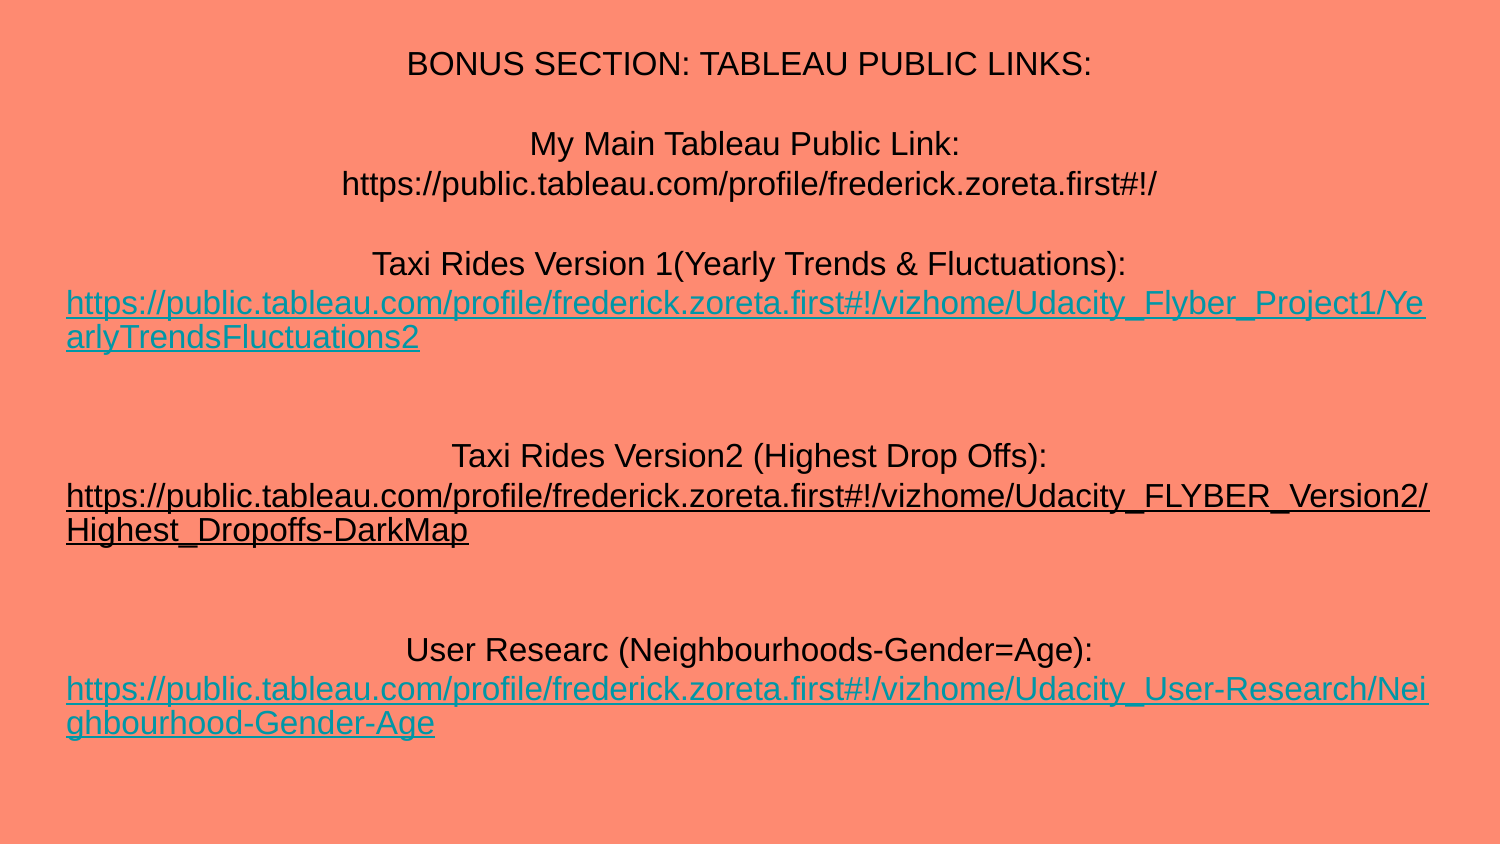

# BONUS SECTION: TABLEAU PUBLIC LINKS: My Main Tableau Public Link: https://public.tableau.com/profile/frederick.zoreta.first#!/ Taxi Rides Version 1(Yearly Trends & Fluctuations): https://public.tableau.com/profile/frederick.zoreta.first#!/vizhome/Udacity_Flyber_Project1/YearlyTrendsFluctuations2 Taxi Rides Version2 (Highest Drop Offs): https://public.tableau.com/profile/frederick.zoreta.first#!/vizhome/Udacity_FLYBER_Version2/Highest_Dropoffs-DarkMap User Researc (Neighbourhoods-Gender=Age): https://public.tableau.com/profile/frederick.zoreta.first#!/vizhome/Udacity_User-Research/Neighbourhood-Gender-Age